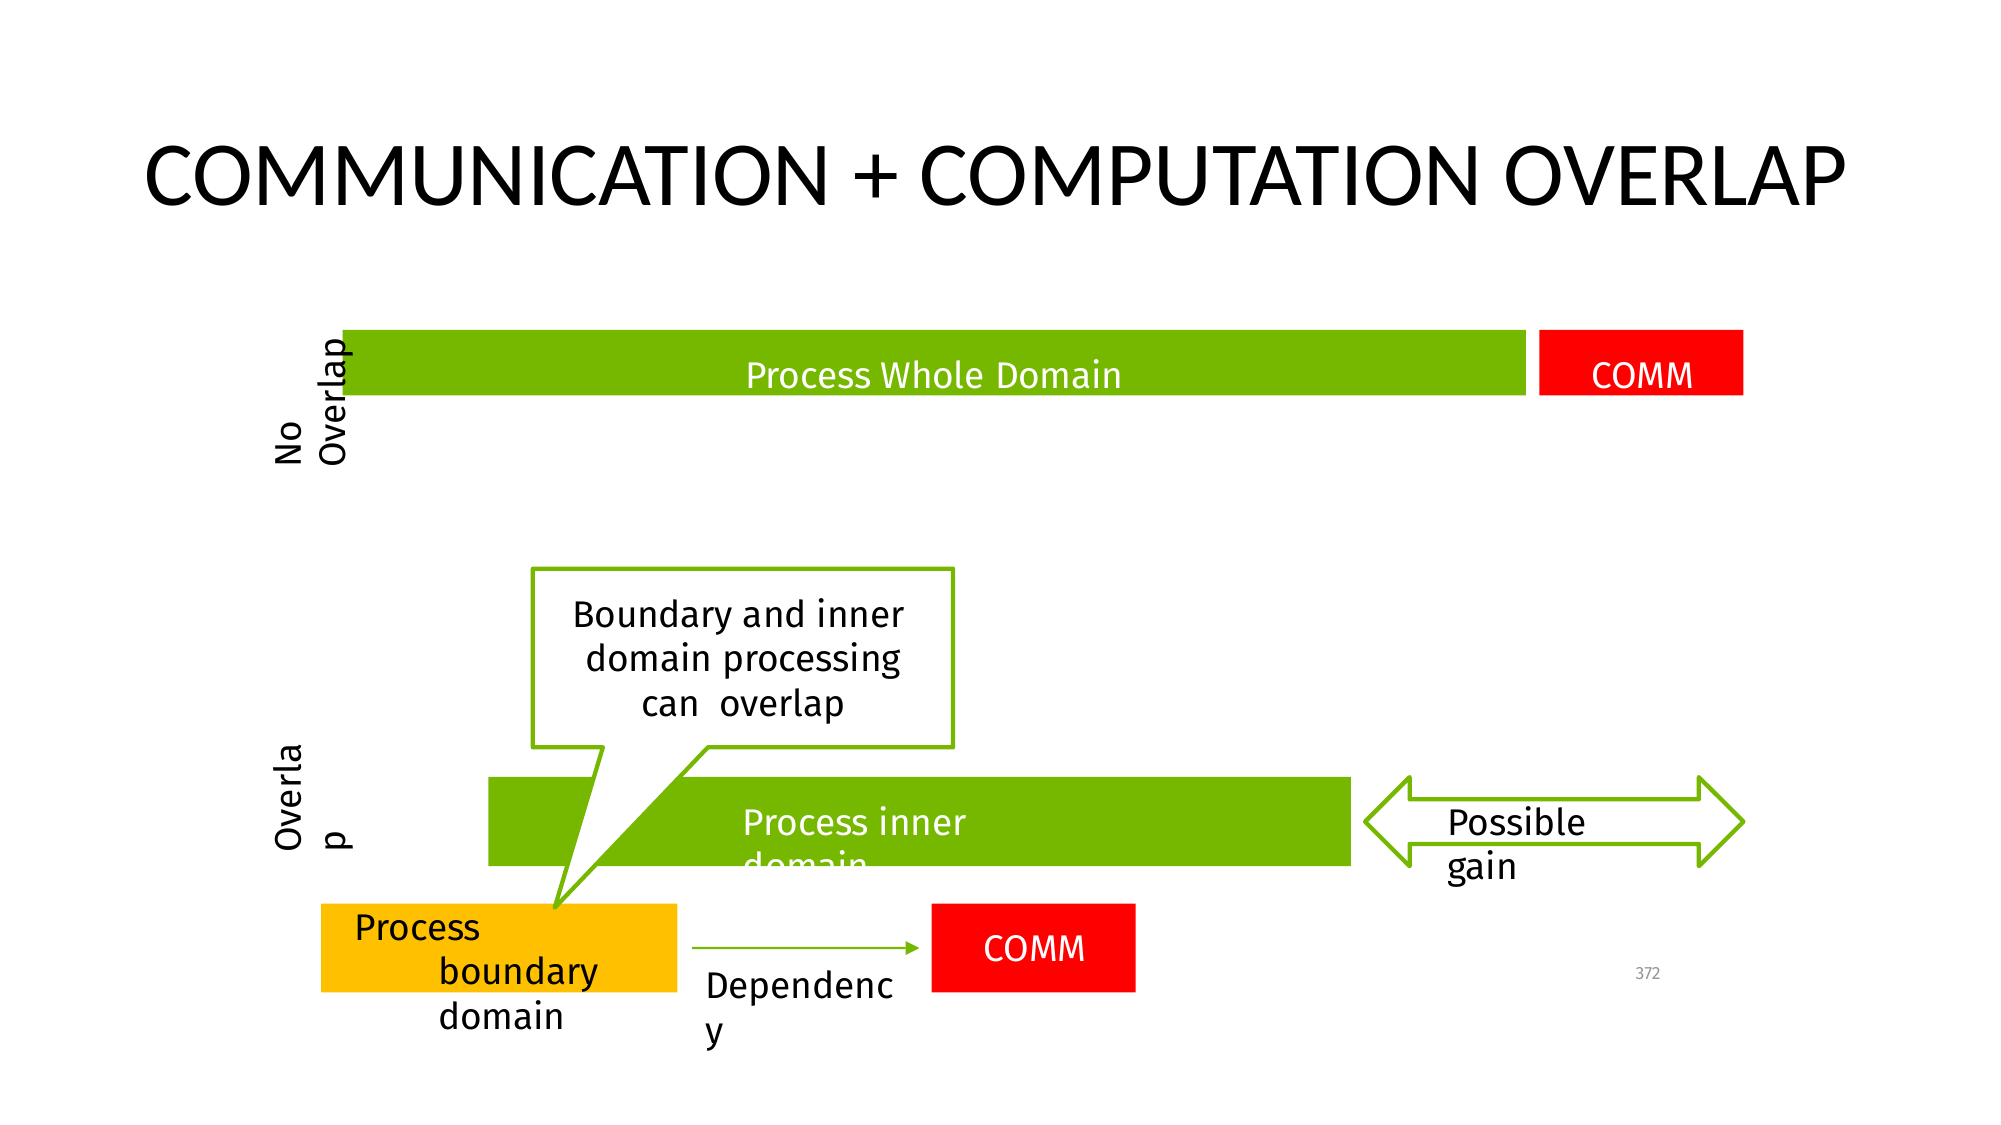

# COMMUNICATION + COMPUTATION OVERLAP
No Overlap
Process Whole Domain
COMM

Boundary and inner  domain processing can  overlap
Overlap

Process inner domain
Possible gain

Process boundary  domain
COMM

Dependency
372